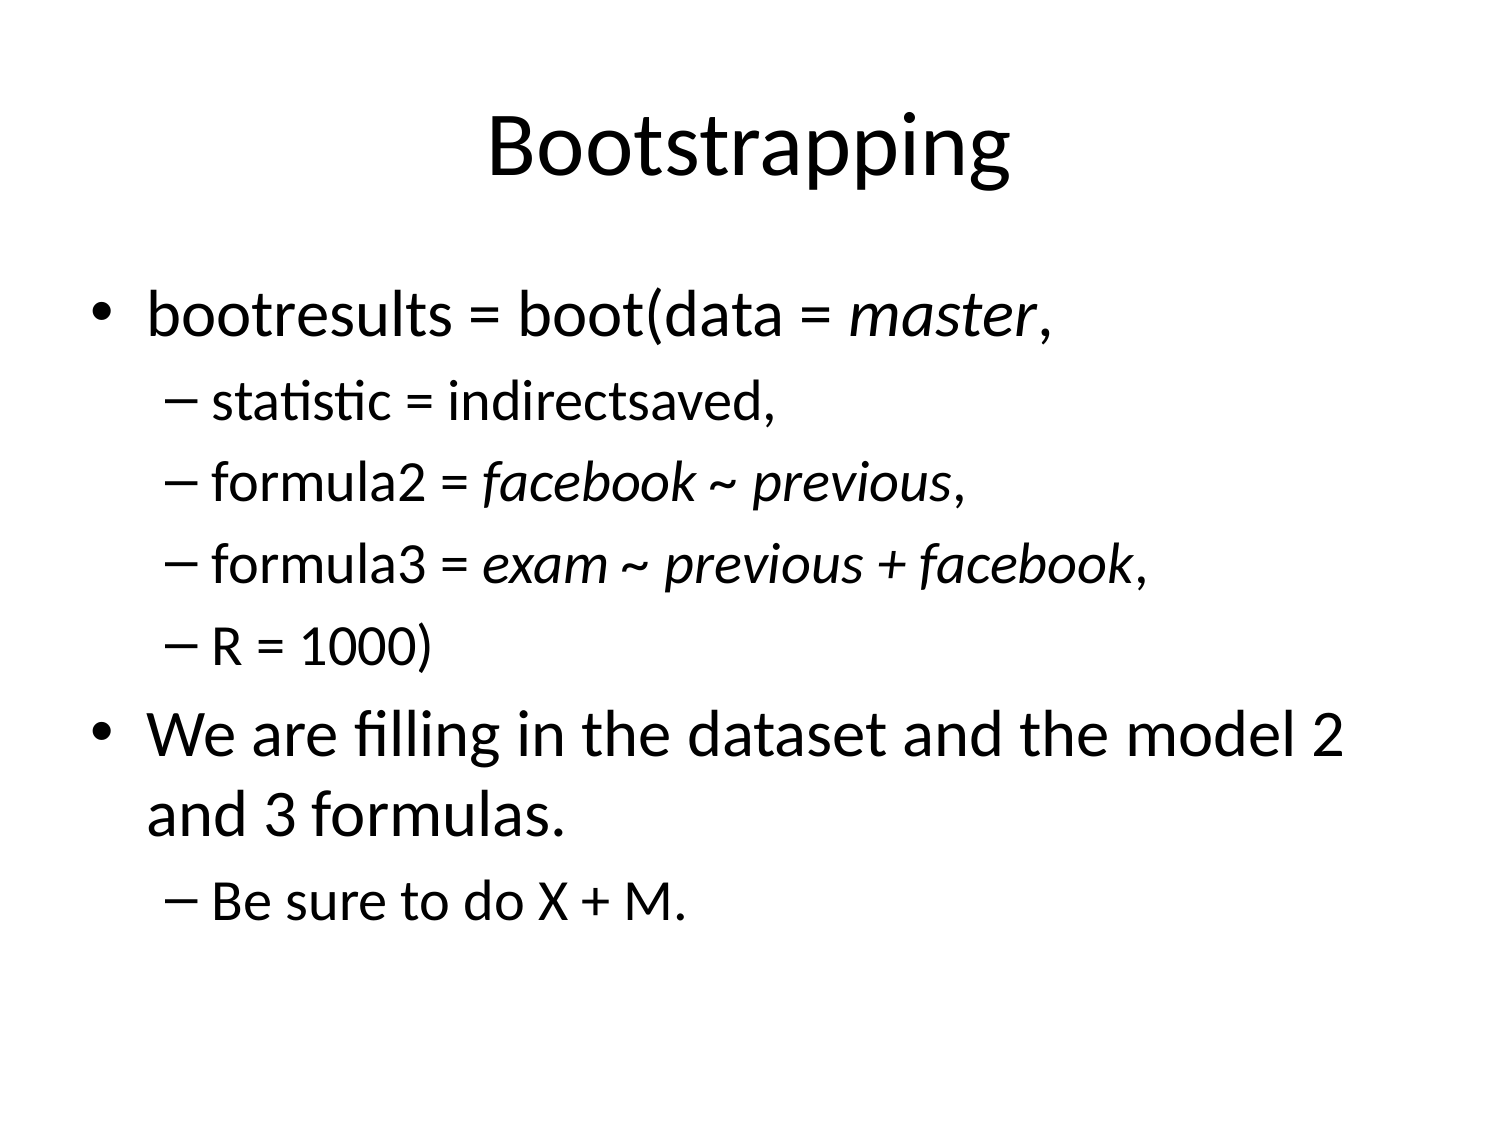

# Bootstrapping
bootresults = boot(data = master,
statistic = indirectsaved,
formula2 = facebook ~ previous,
formula3 = exam ~ previous + facebook,
R = 1000)
We are filling in the dataset and the model 2 and 3 formulas.
Be sure to do X + M.